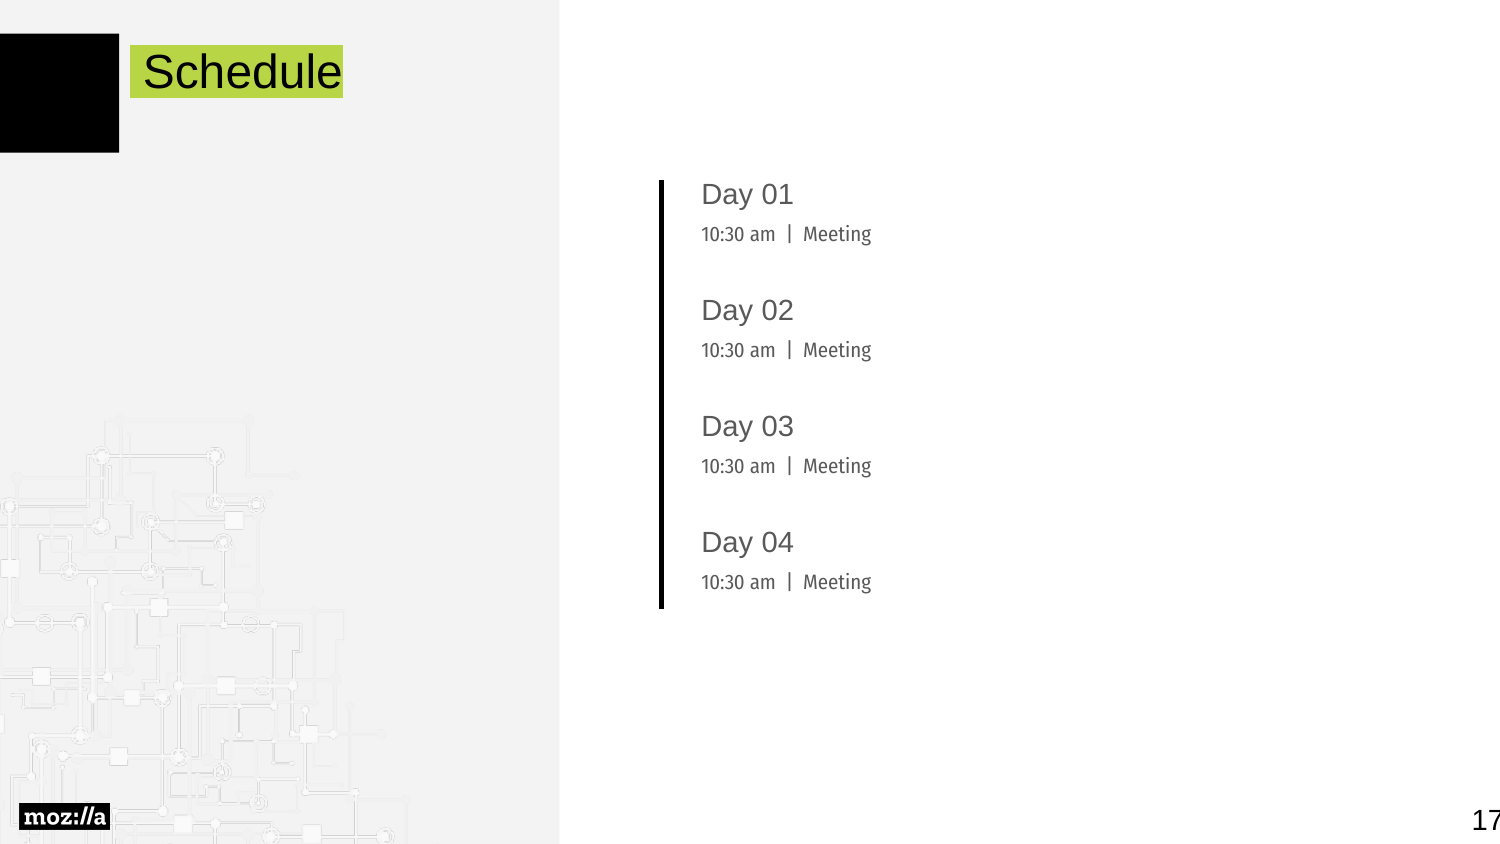

# Schedule
Day 01
10:30 am  |  Meeting

Day 02
10:30 am  |  Meeting

Day 03
10:30 am  |  Meeting

Day 04
10:30 am  |  Meeting

17